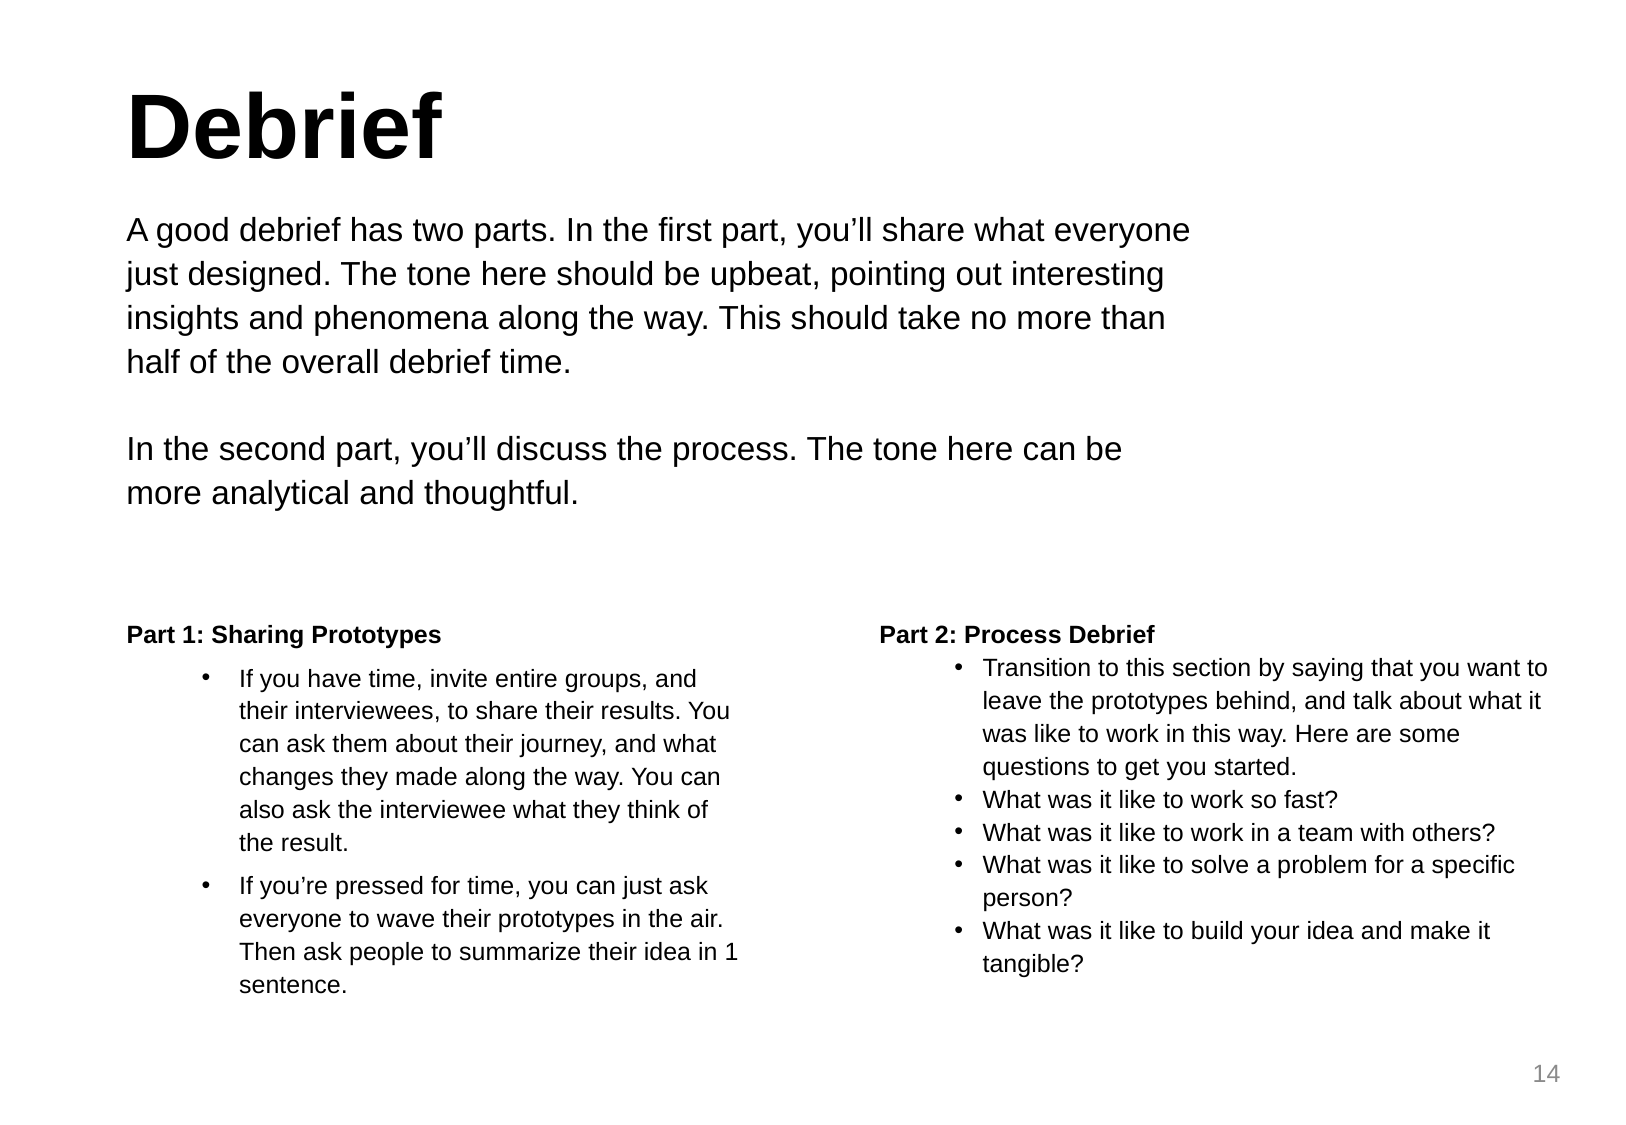

# Debrief
A good debrief has two parts. In the first part, you’ll share what everyone just designed. The tone here should be upbeat, pointing out interesting insights and phenomena along the way. This should take no more than half of the overall debrief time.

In the second part, you’ll discuss the process. The tone here can be more analytical and thoughtful.
Part 1: Sharing Prototypes
If you have time, invite entire groups, and their interviewees, to share their results. You can ask them about their journey, and what changes they made along the way. You can also ask the interviewee what they think of the result.
If you’re pressed for time, you can just ask everyone to wave their prototypes in the air. Then ask people to summarize their idea in 1 sentence.
Part 2: Process Debrief
Transition to this section by saying that you want to leave the prototypes behind, and talk about what it was like to work in this way. Here are some questions to get you started.
What was it like to work so fast?
What was it like to work in a team with others?
What was it like to solve a problem for a specific person?
What was it like to build your idea and make it tangible?
14